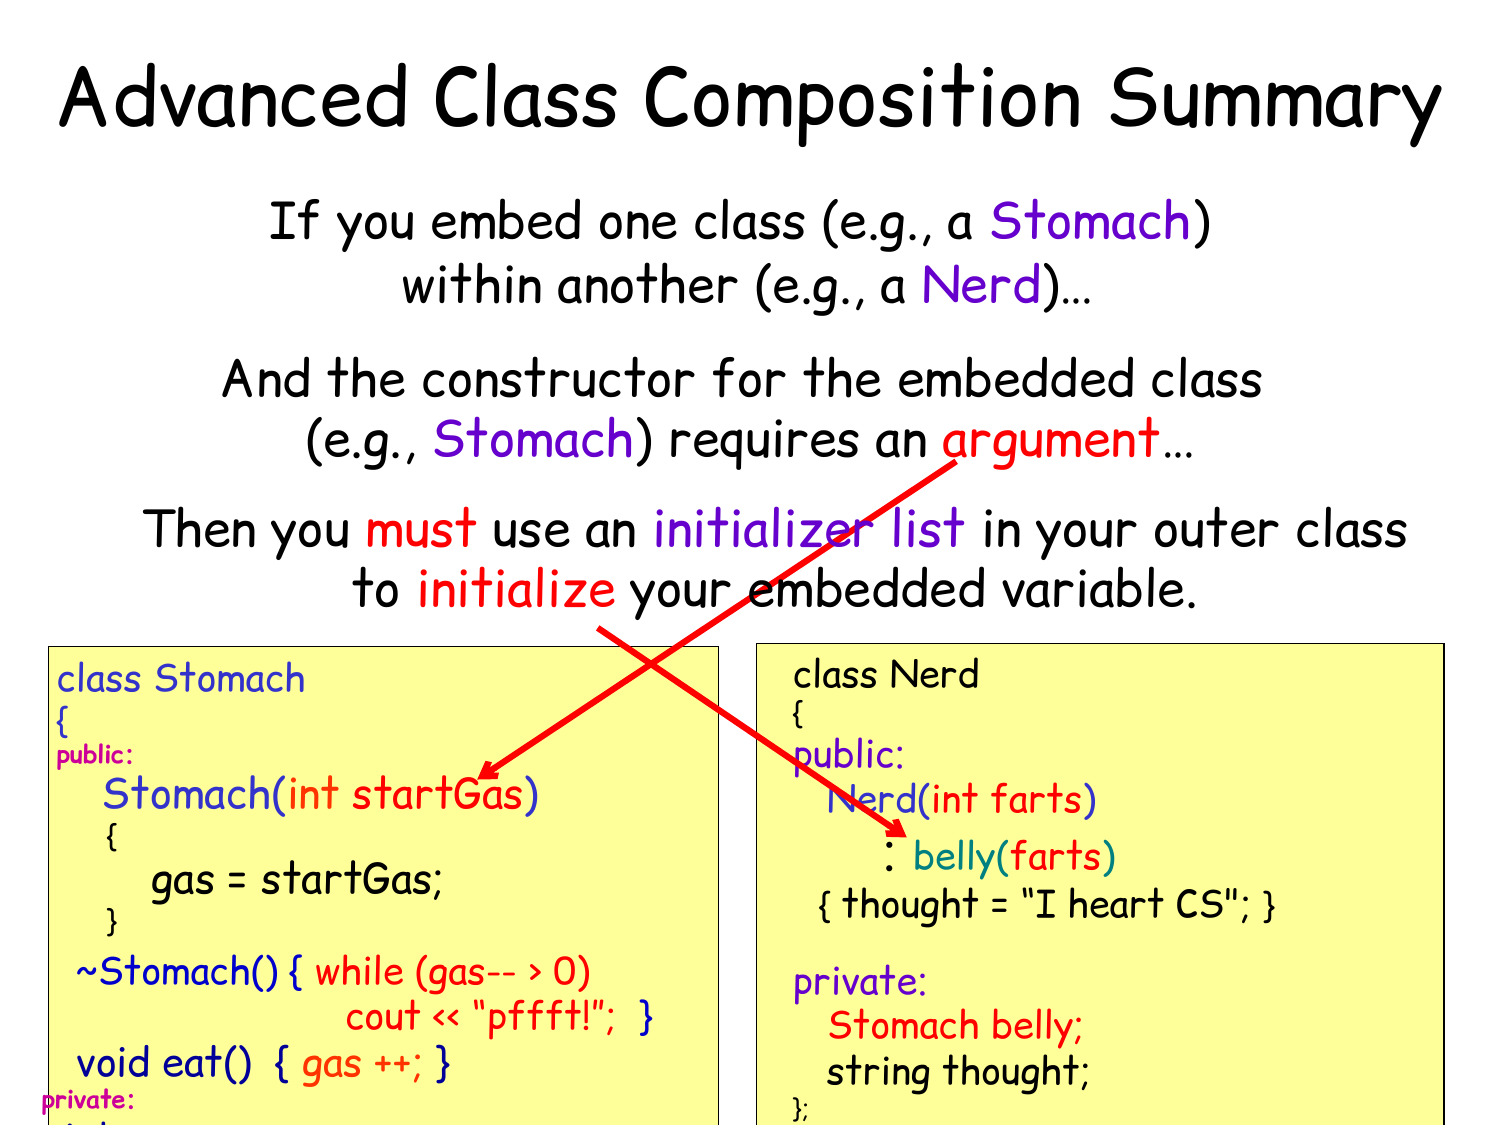

Advanced Class Composition Summary
If you embed one class (e.g., a Stomach)
within another (e.g., a Nerd)…
And the constructor for the embedded class
(e.g., Stomach) requires an argument…
Then you must use an initializer list in your outer class to initialize your embedded variable.
class Nerd
{
public:
   Nerd(int farts)
        : belly(farts)
   { thought = “I heart CS"; }

private:

   string thought;
};

Stomach belly;

class Stomach
{
public:

 Stomach(int startGas)
  {
     gas = startGas;
  }
   ~Stomach() { while (gas-- > 0)
                           cout << “pffft!”;  }
   void eat()  { gas ++; }
private:
  int gas;
};